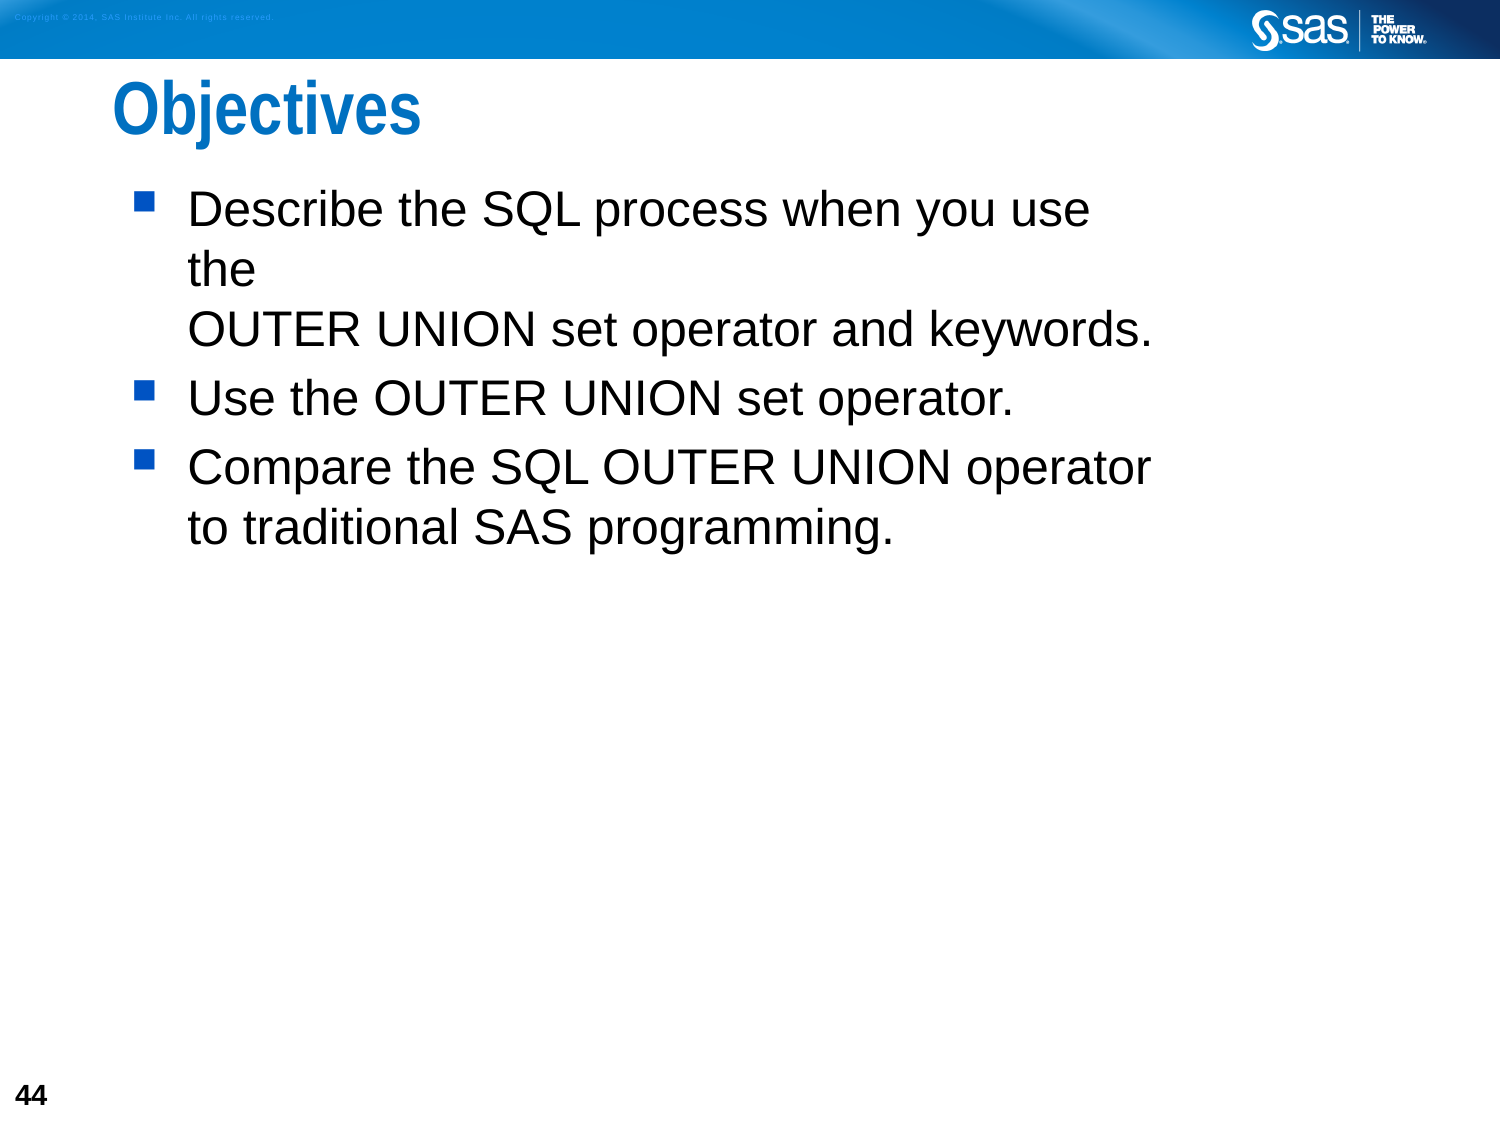

# Objectives
Describe the SQL process when you use
the
OUTER UNION set operator and keywords.
Use the OUTER UNION set operator.
Compare the SQL OUTER UNION operator
to traditional SAS programming.